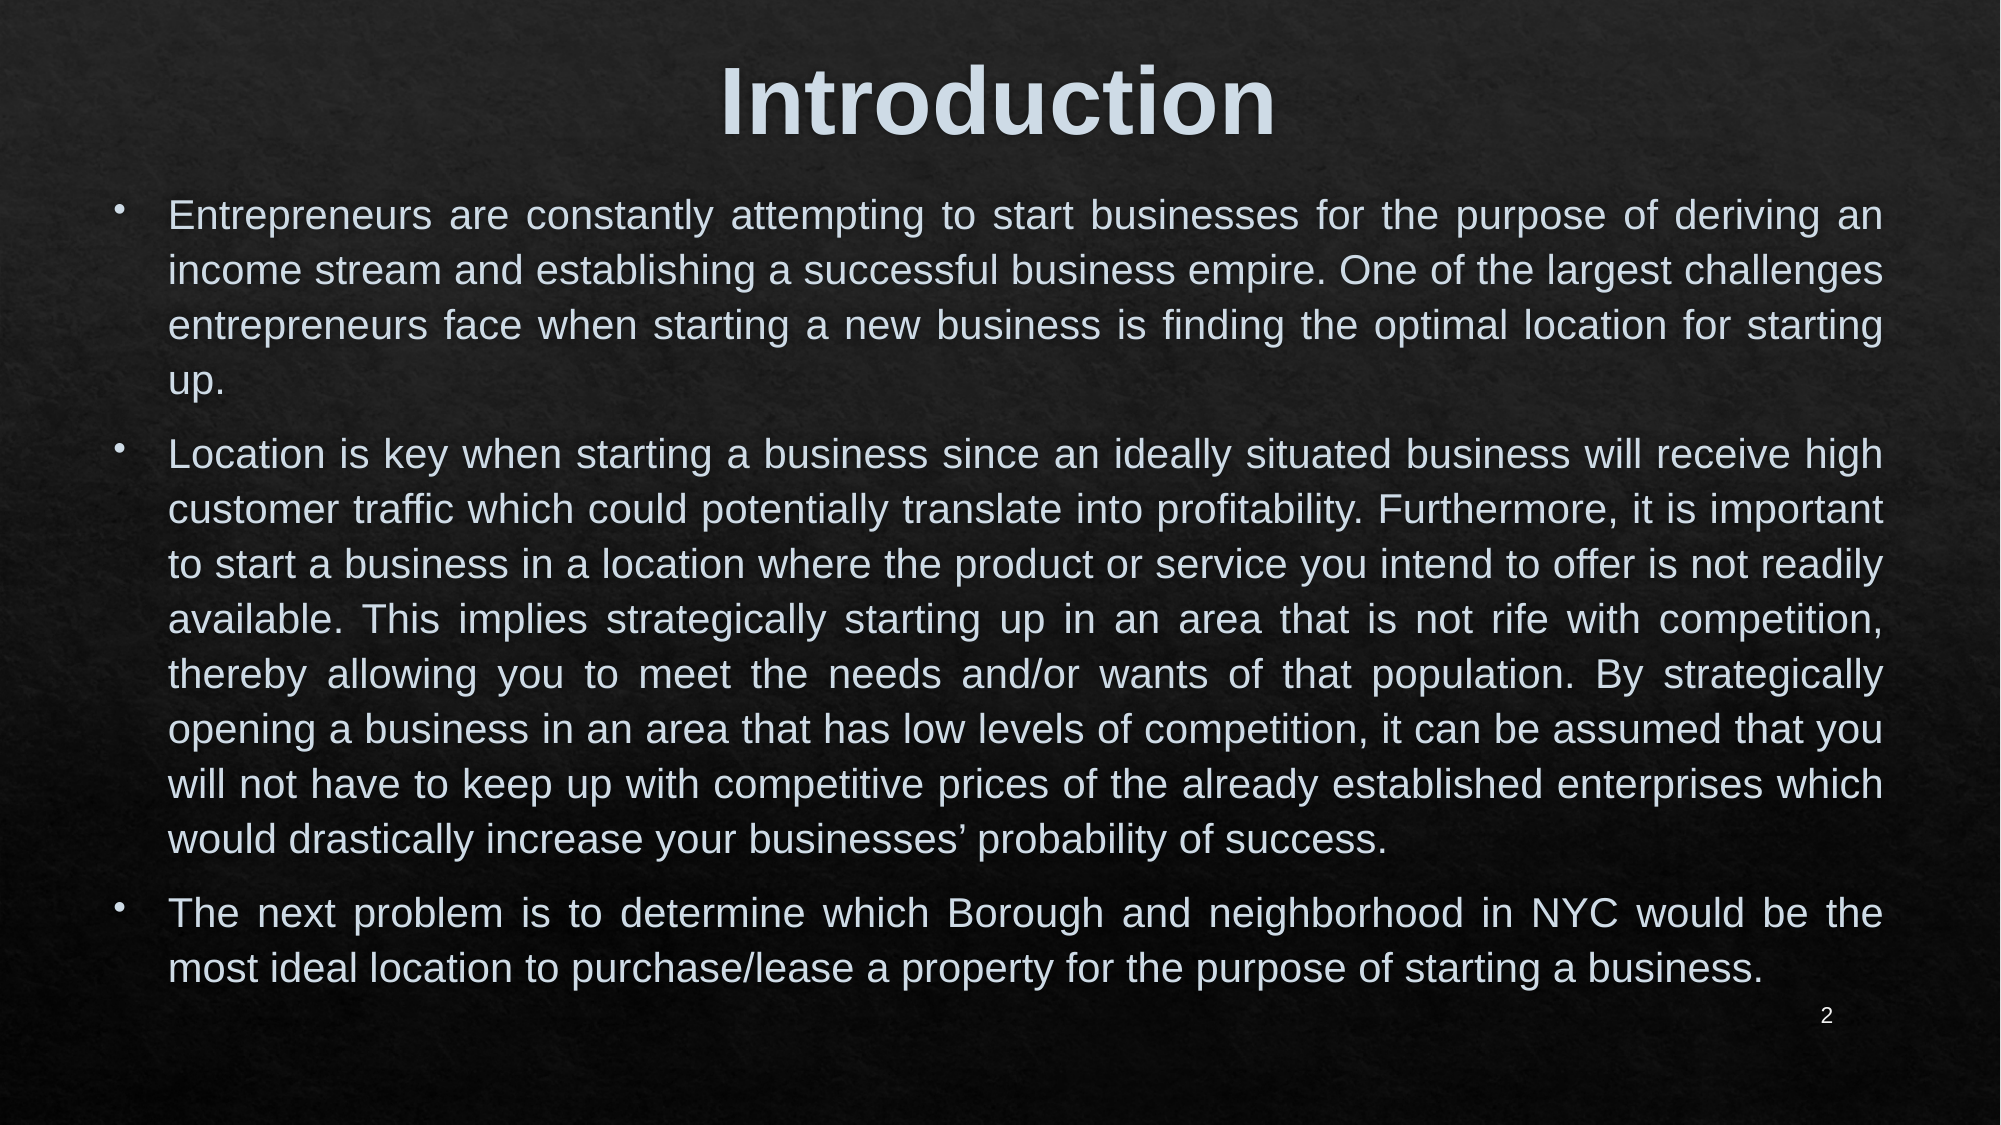

# Introduction
Entrepreneurs are constantly attempting to start businesses for the purpose of deriving an income stream and establishing a successful business empire. One of the largest challenges entrepreneurs face when starting a new business is finding the optimal location for starting up.
Location is key when starting a business since an ideally situated business will receive high customer traffic which could potentially translate into profitability. Furthermore, it is important to start a business in a location where the product or service you intend to offer is not readily available. This implies strategically starting up in an area that is not rife with competition, thereby allowing you to meet the needs and/or wants of that population. By strategically opening a business in an area that has low levels of competition, it can be assumed that you will not have to keep up with competitive prices of the already established enterprises which would drastically increase your businesses’ probability of success.
The next problem is to determine which Borough and neighborhood in NYC would be the most ideal location to purchase/lease a property for the purpose of starting a business.

2